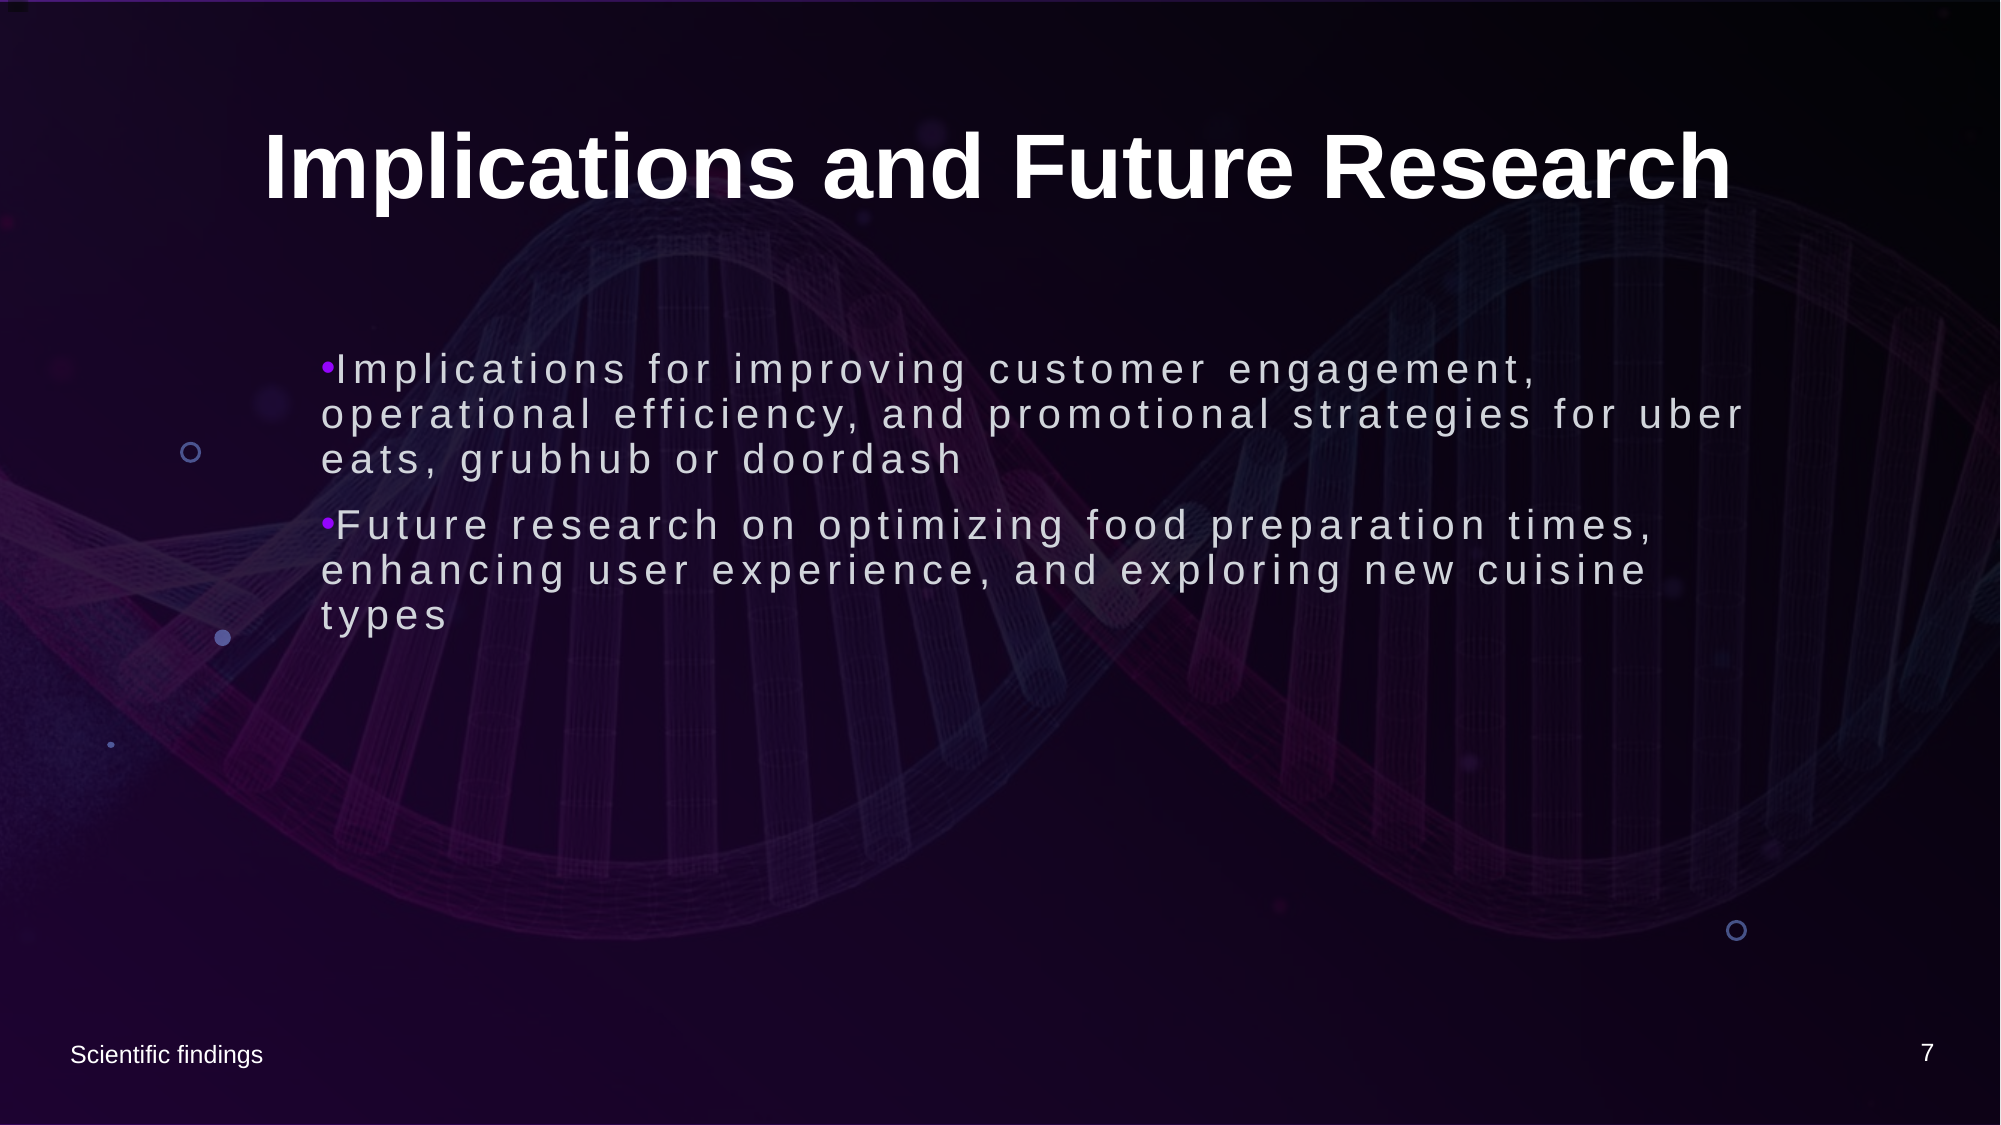

# Implications and Future Research
Implications for improving customer engagement, operational efficiency, and promotional strategies for uber eats, grubhub or doordash
Future research on optimizing food preparation times, enhancing user experience, and exploring new cuisine types

7
Scientific findings